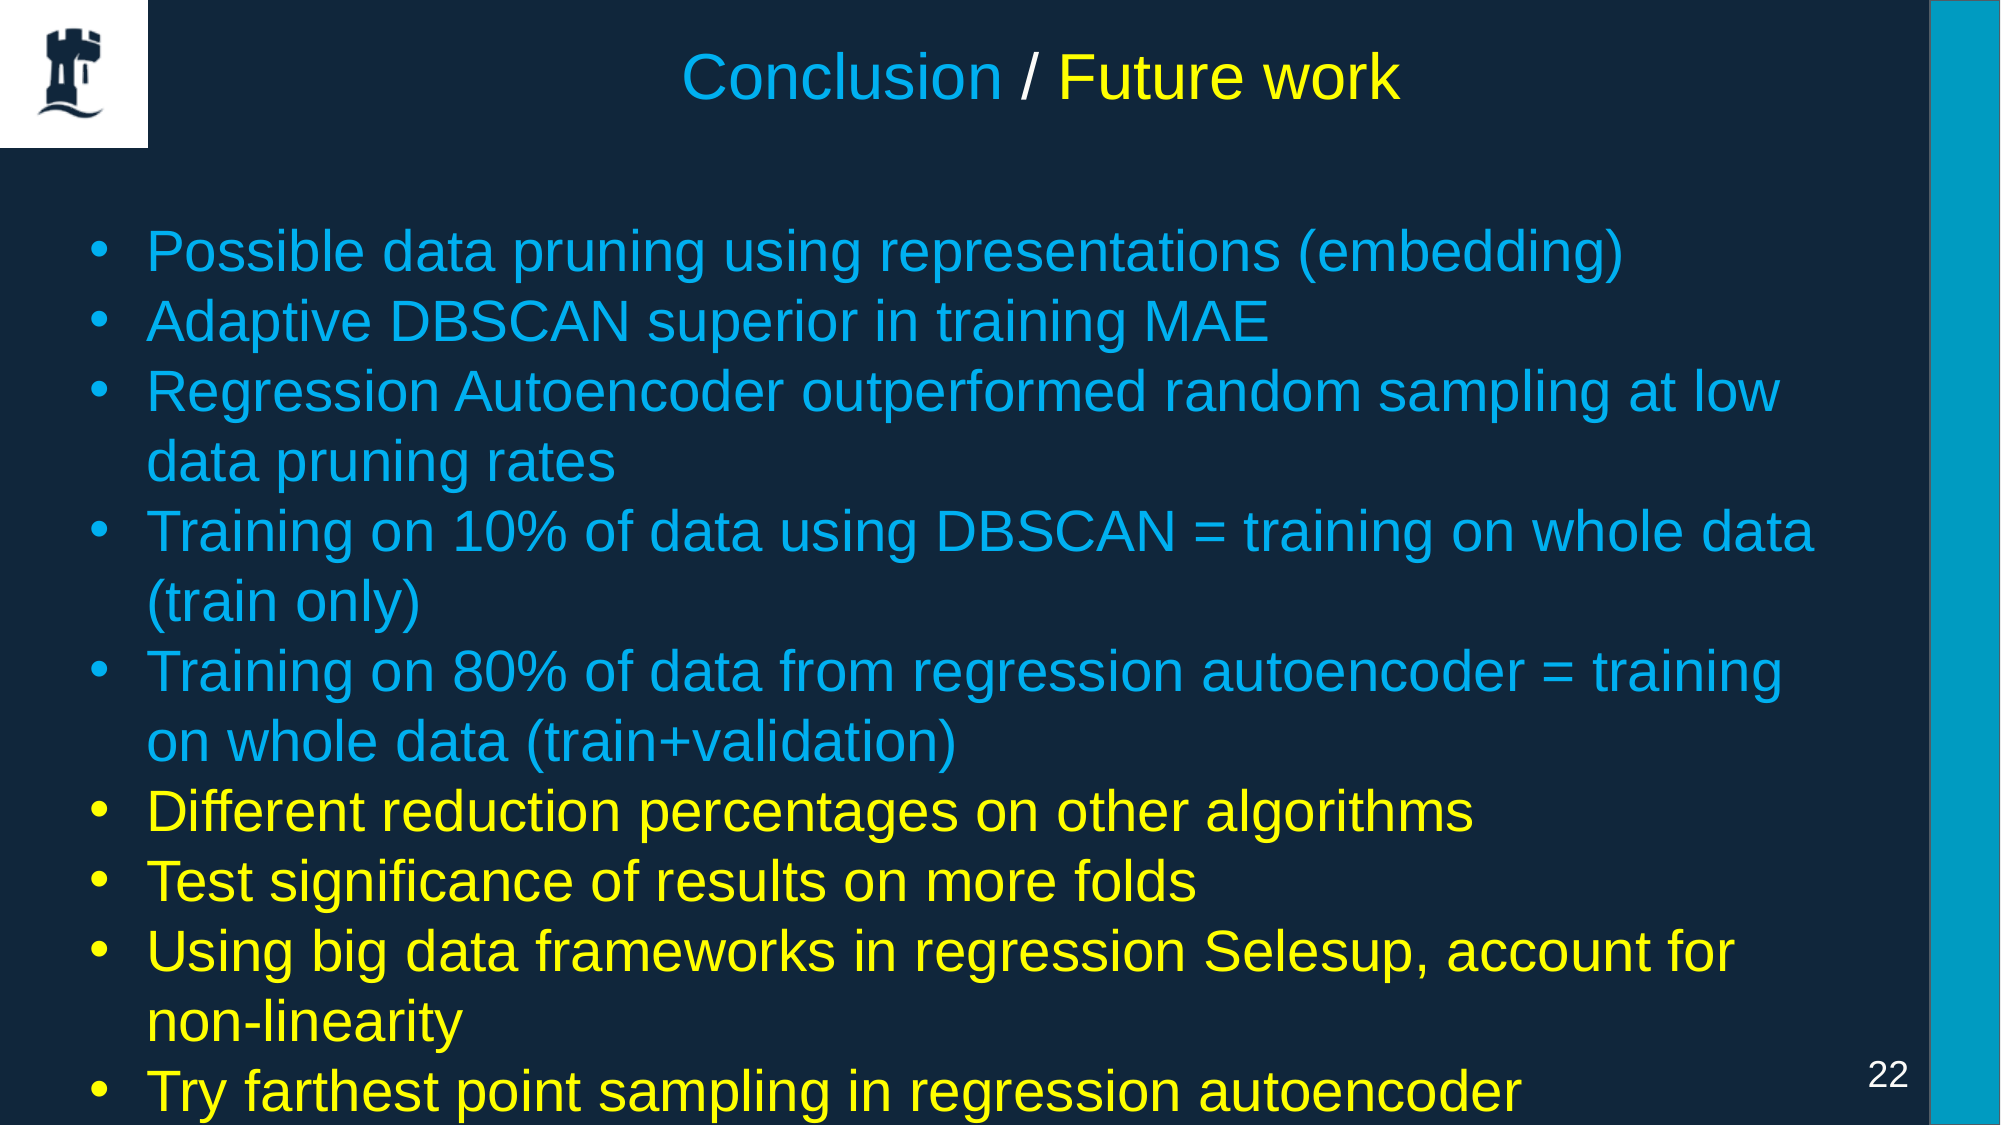

Conclusion / Future work
Possible data pruning using representations (embedding)
Adaptive DBSCAN superior in training MAE
Regression Autoencoder outperformed random sampling at low data pruning rates
Training on 10% of data using DBSCAN = training on whole data (train only)
Training on 80% of data from regression autoencoder = training on whole data (train+validation)
Different reduction percentages on other algorithms
Test significance of results on more folds
Using big data frameworks in regression Selesup, account for non-linearity
Try farthest point sampling in regression autoencoder

22